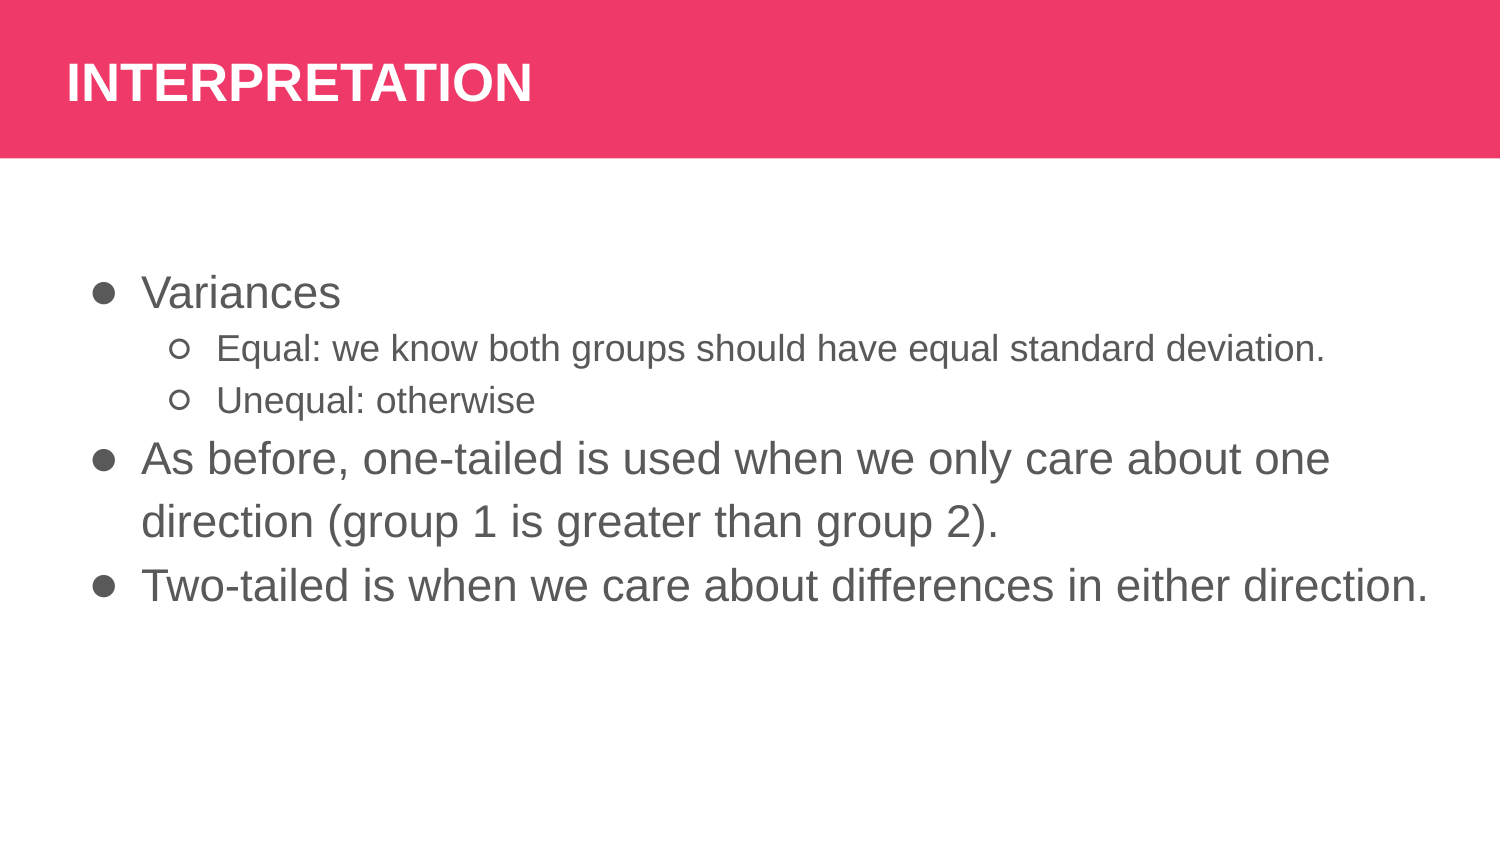

INTERPRETATION
Variances
Equal: we know both groups should have equal standard deviation.
Unequal: otherwise
As before, one-tailed is used when we only care about one direction (group 1 is greater than group 2).
Two-tailed is when we care about differences in either direction.